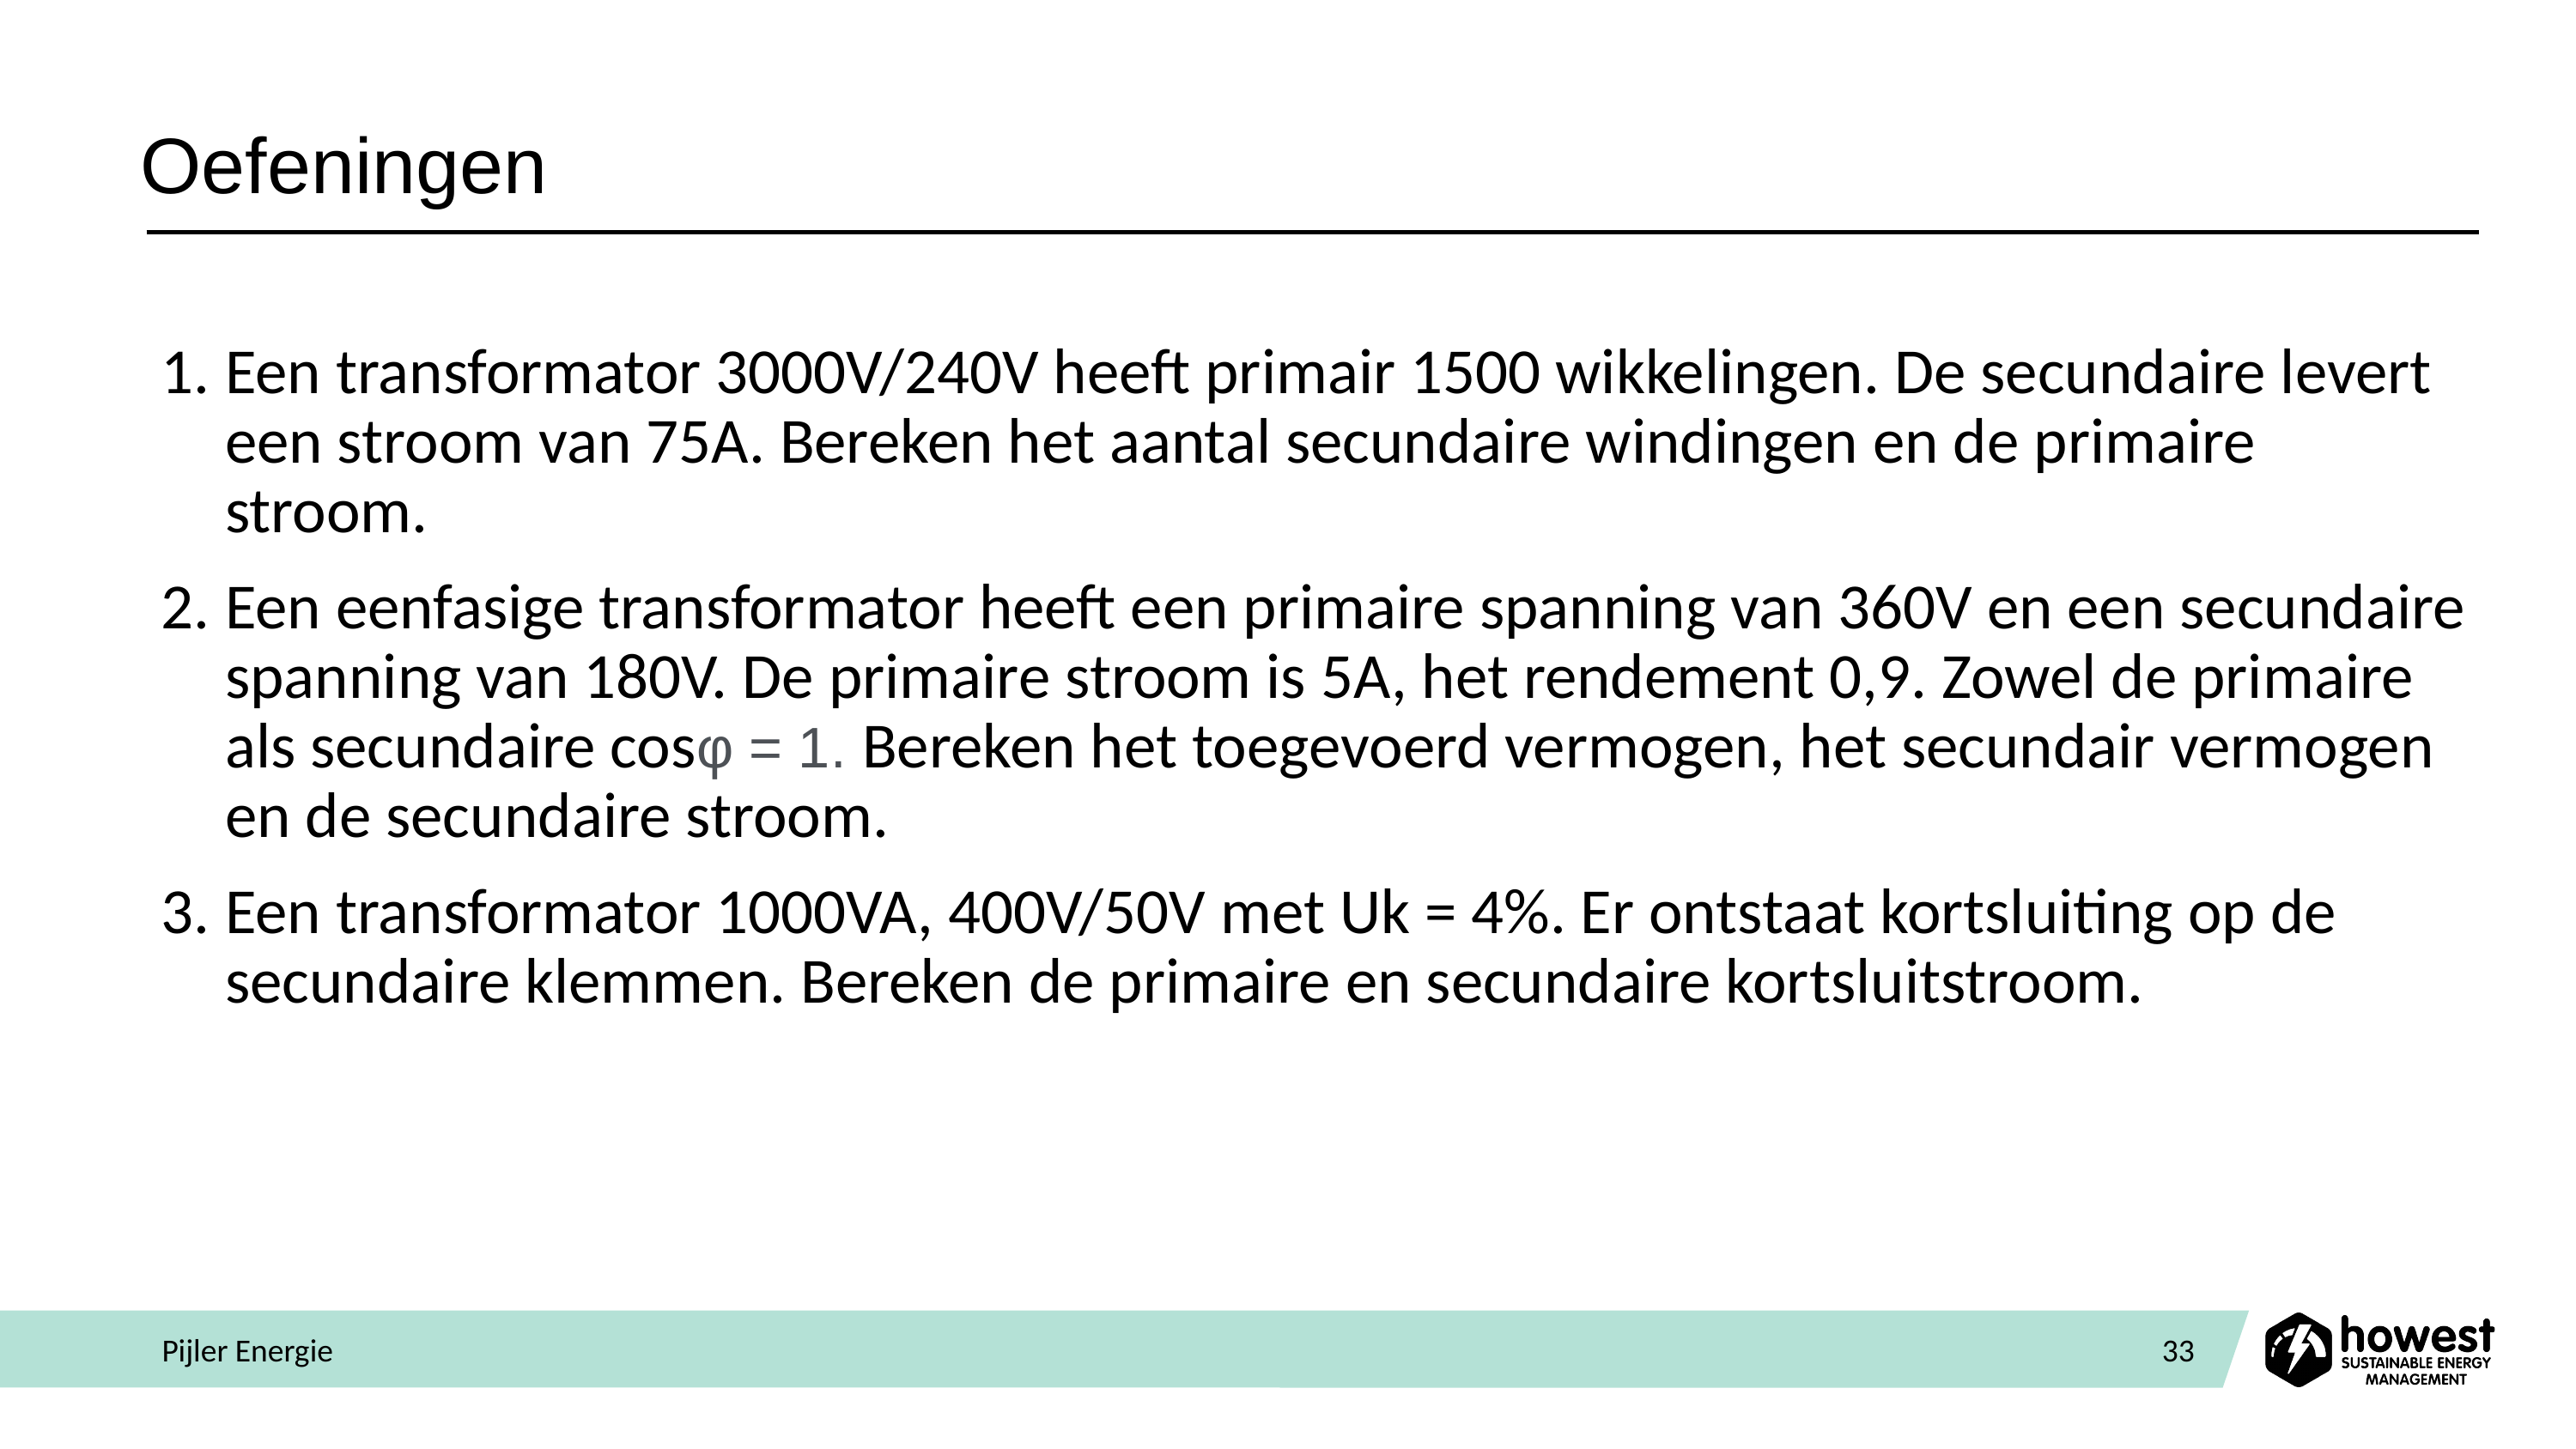

# Oefeningen
Een transformator 3000V/240V heeft primair 1500 wikkelingen. De secundaire levert een stroom van 75A. Bereken het aantal secundaire windingen en de primaire stroom.
Een eenfasige transformator heeft een primaire spanning van 360V en een secundaire spanning van 180V. De primaire stroom is 5A, het rendement 0,9. Zowel de primaire als secundaire cosφ = 1. Bereken het toegevoerd vermogen, het secundair vermogen en de secundaire stroom.
Een transformator 1000VA, 400V/50V met Uk = 4%. Er ontstaat kortsluiting op de secundaire klemmen. Bereken de primaire en secundaire kortsluitstroom.

Pijler Energie
33